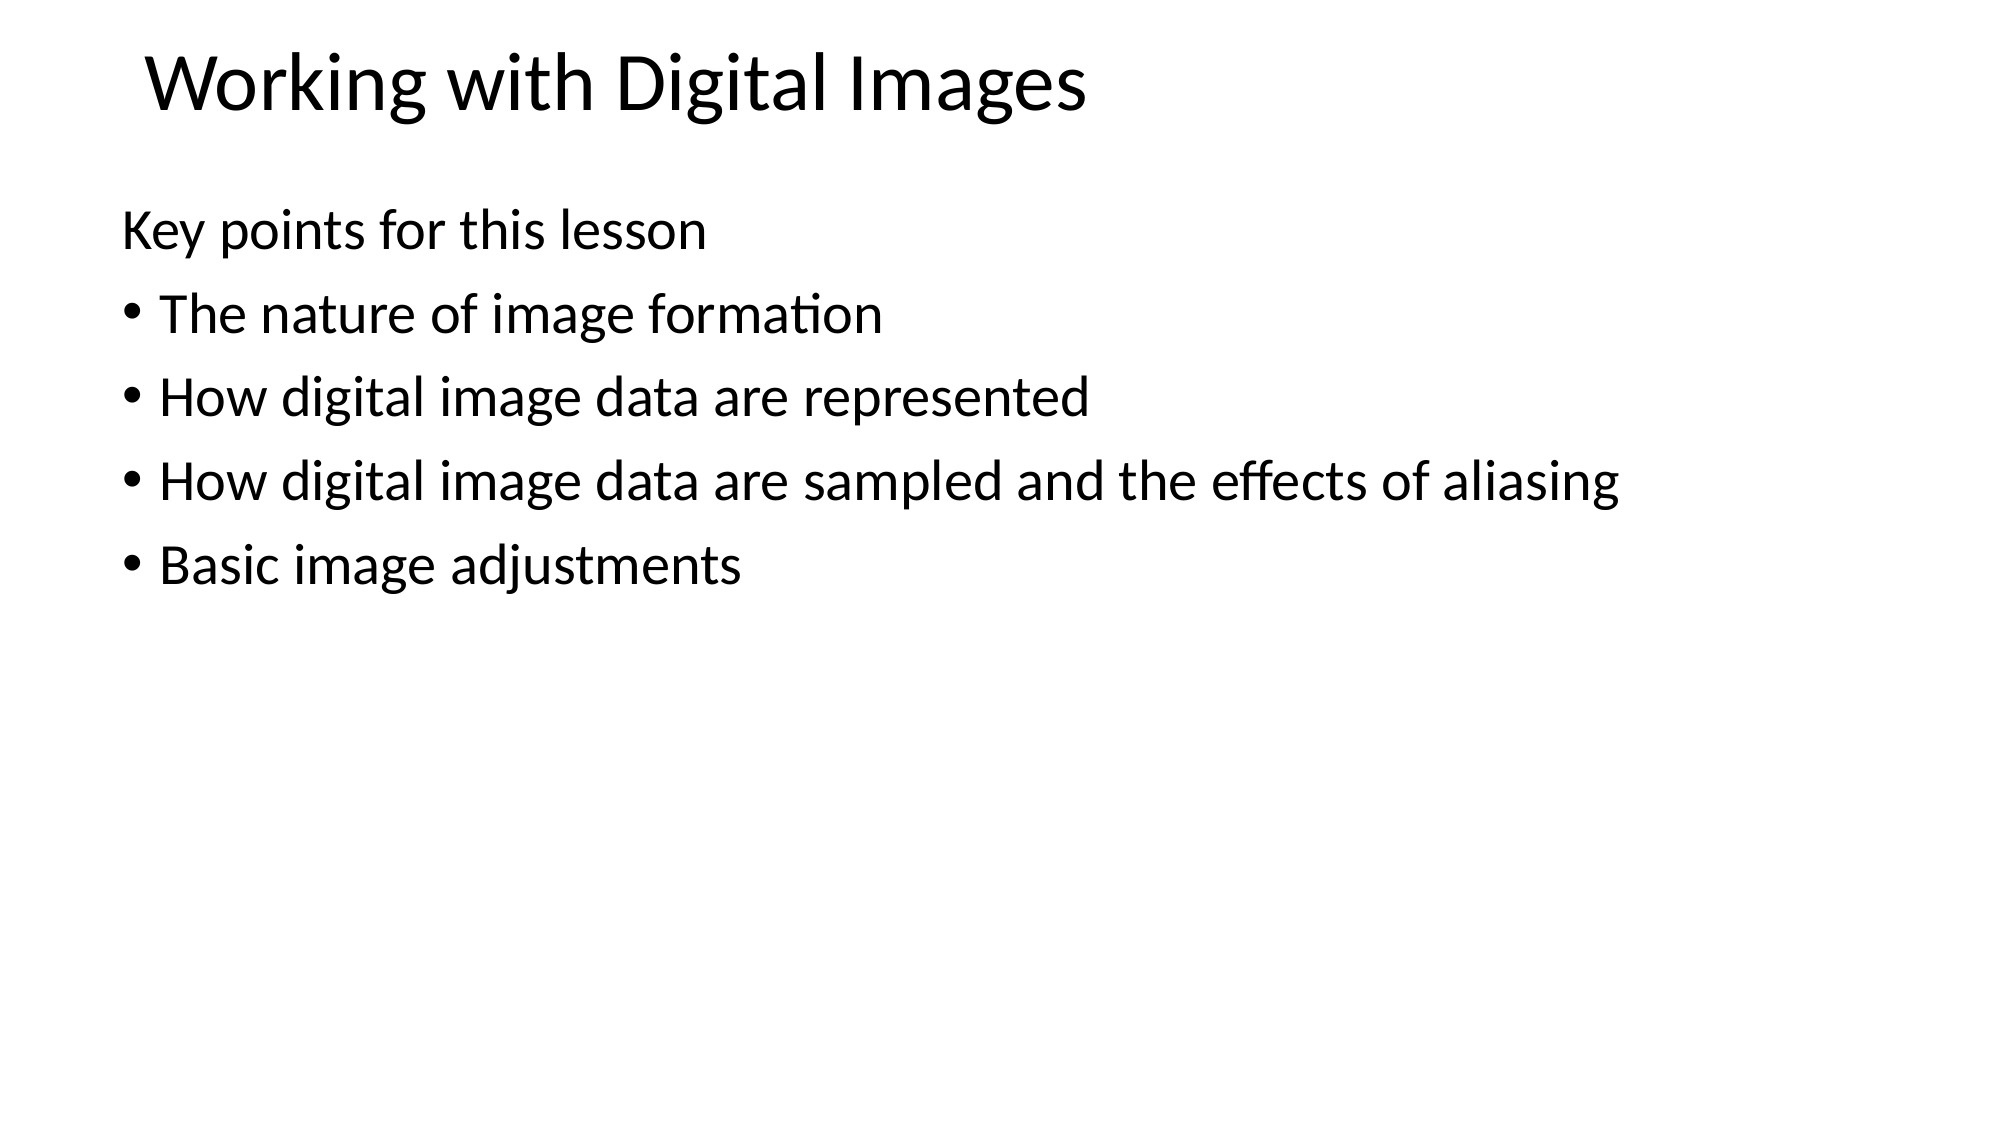

# Working with Digital Images
Key points for this lesson
The nature of image formation
How digital image data are represented
How digital image data are sampled and the effects of aliasing
Basic image adjustments